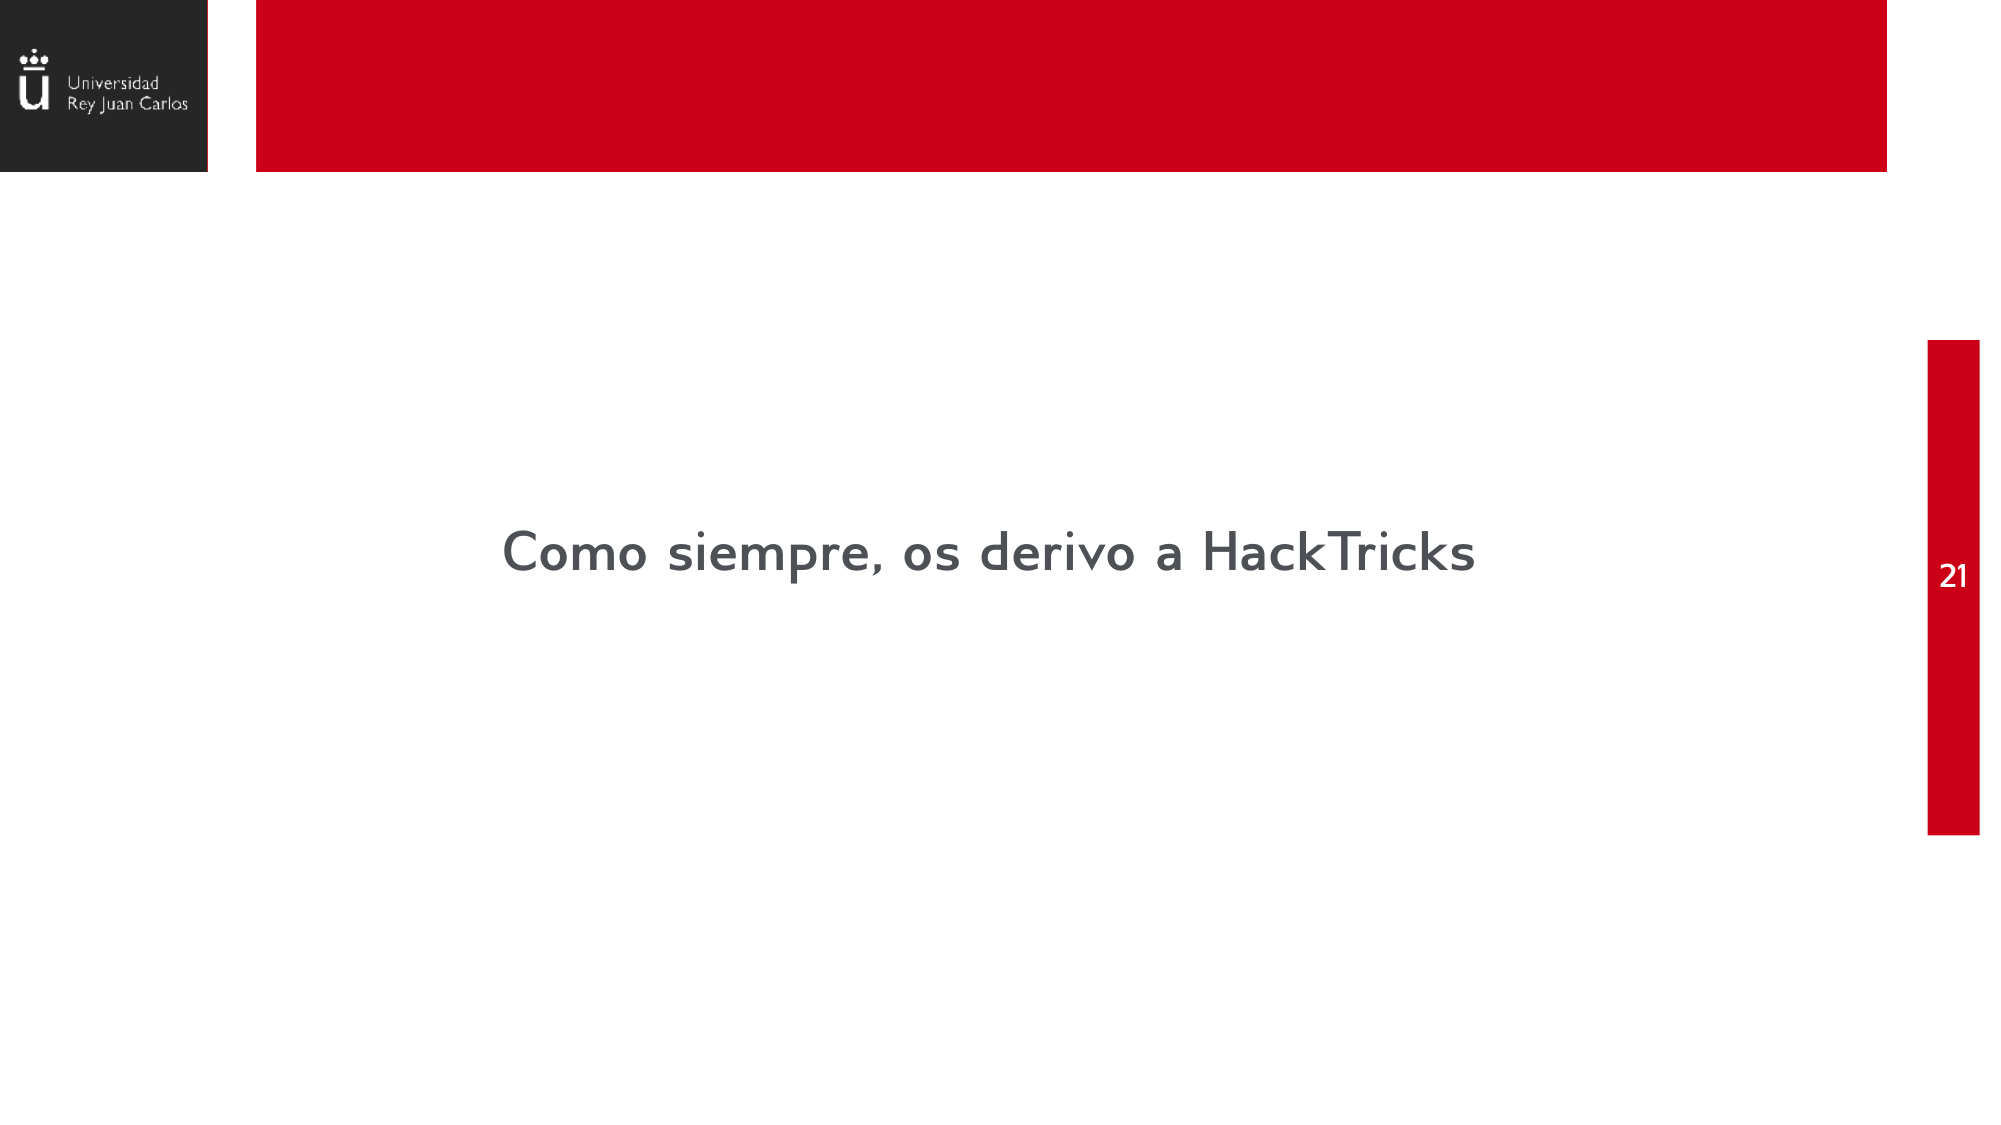

# SSTI
Como siempre, os derivo a HackTricks
21